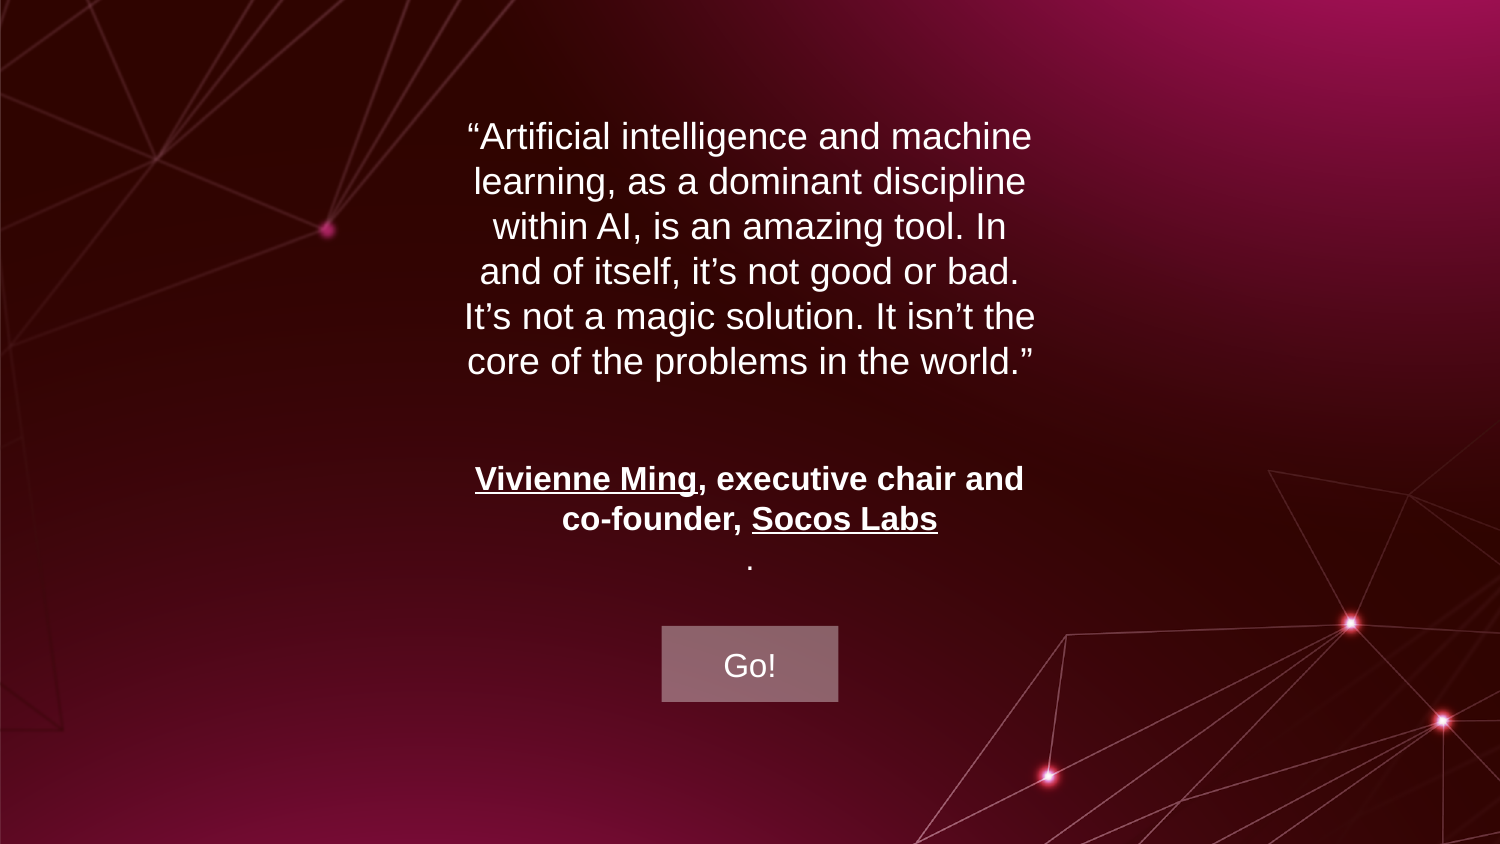

# “Artificial intelligence and machine learning, as a dominant discipline within AI, is an amazing tool. In and of itself, it’s not good or bad. It’s not a magic solution. It isn’t the core of the problems in the world.”
Vivienne Ming, executive chair and co-founder, Socos Labs
.

Go!